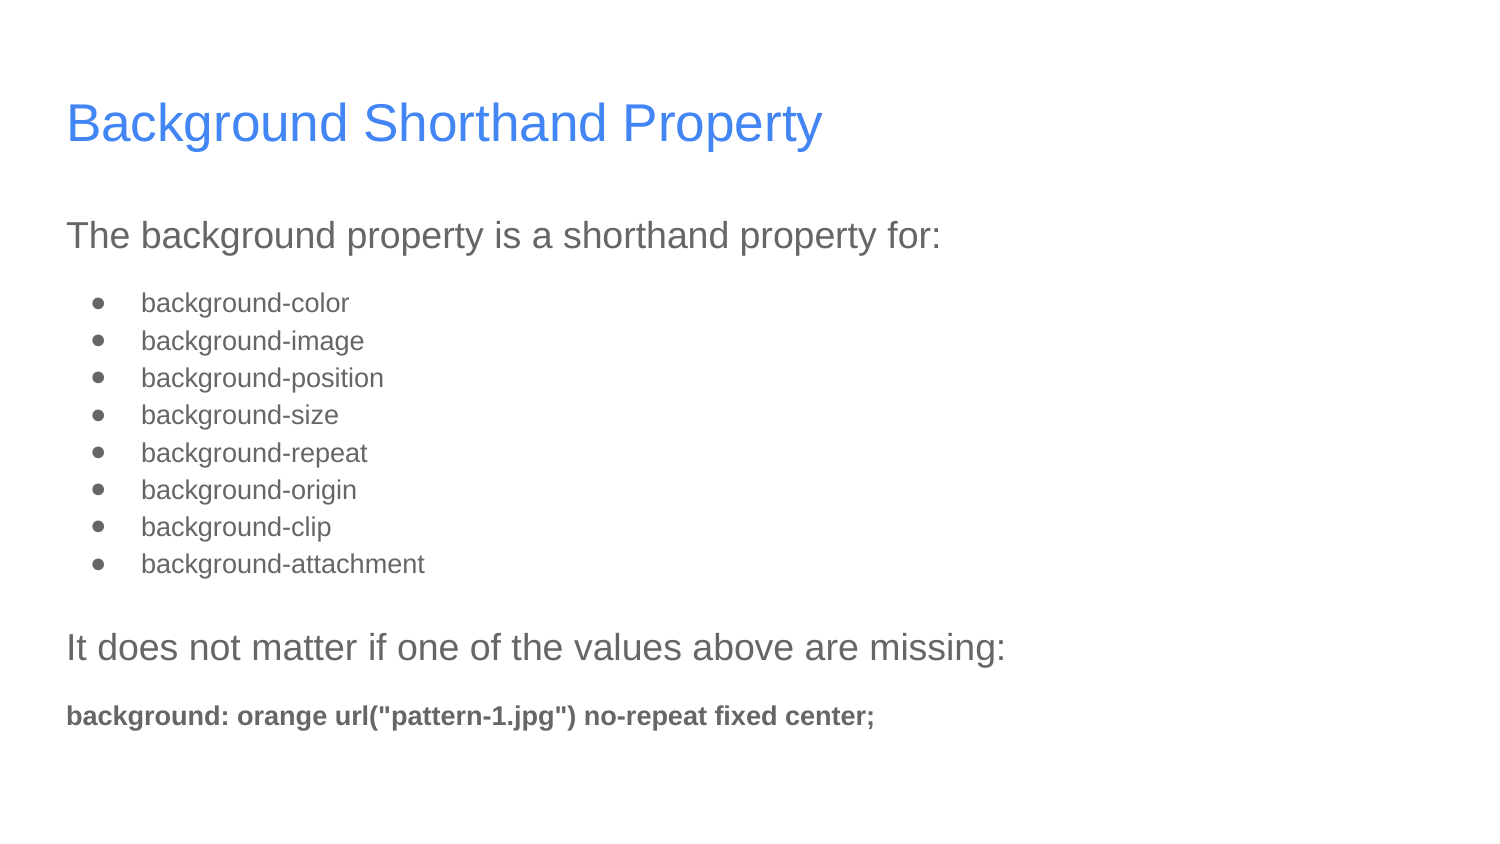

# Background Shorthand Property
The background property is a shorthand property for:
background-color
background-image
background-position
background-size
background-repeat
background-origin
background-clip
background-attachment

It does not matter if one of the values above are missing:
background: orange url("pattern-1.jpg") no-repeat fixed center;